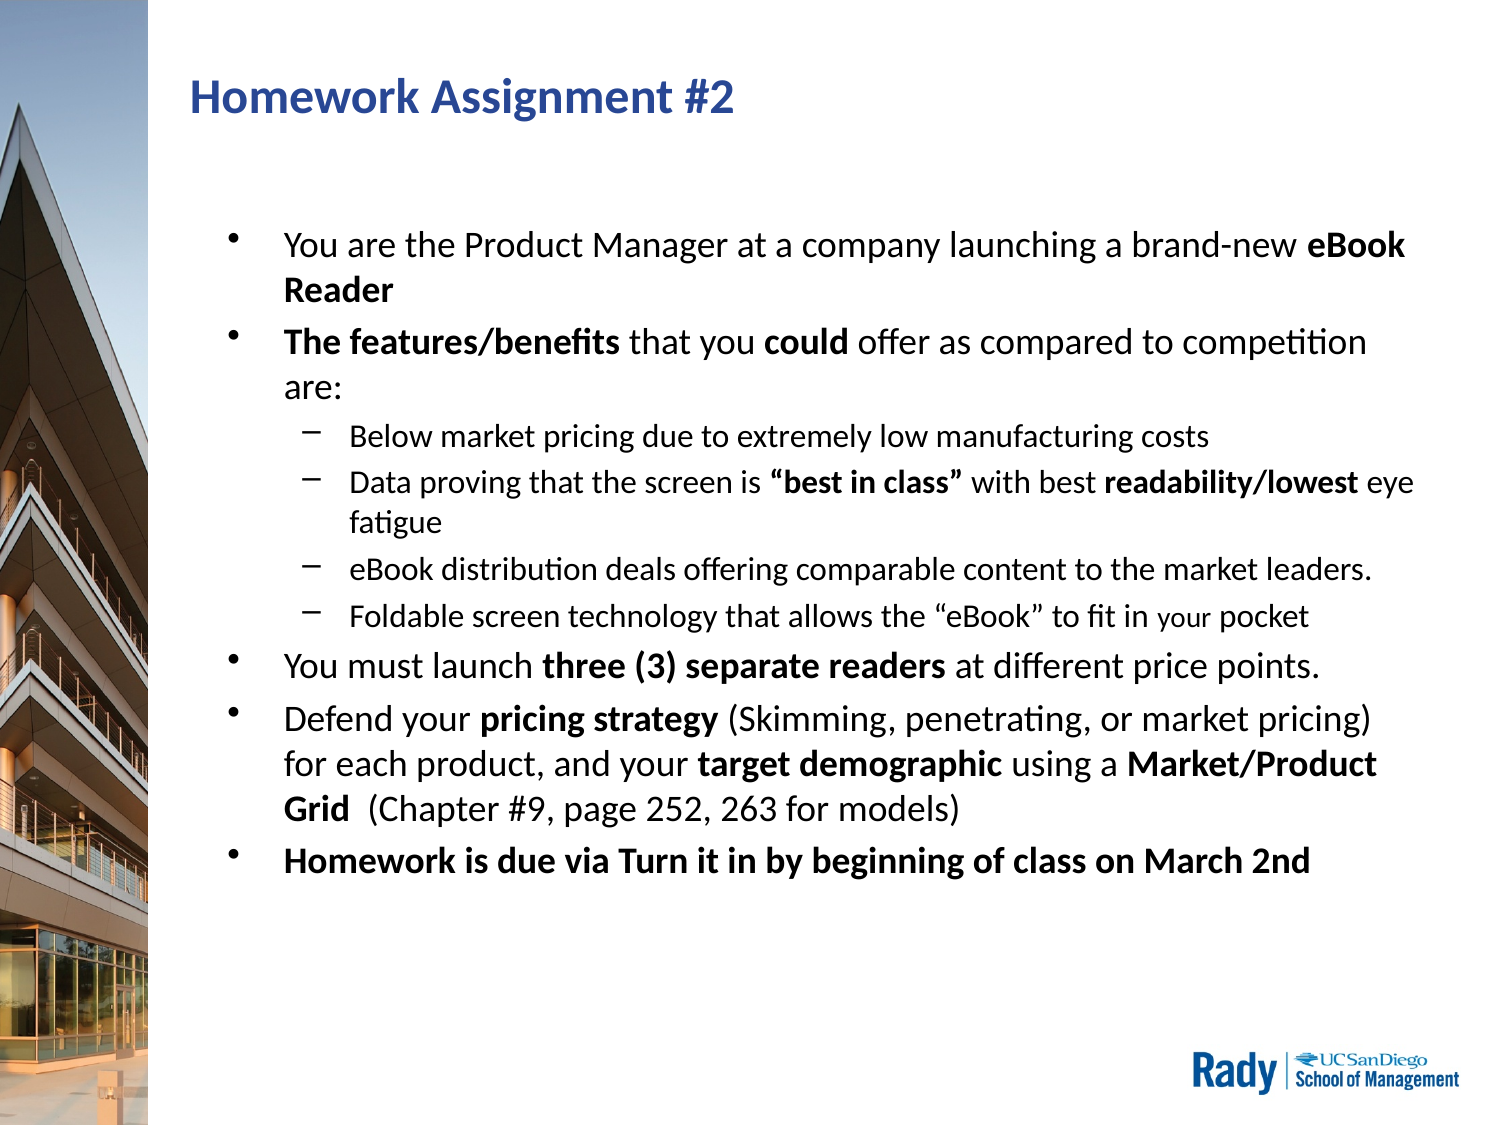

# Homework Assignment #2
You are the Product Manager at a company launching a brand-new eBook Reader
The features/benefits that you could offer as compared to competition are:
Below market pricing due to extremely low manufacturing costs
Data proving that the screen is “best in class” with best readability/lowest eye fatigue
eBook distribution deals offering comparable content to the market leaders.
Foldable screen technology that allows the “eBook” to fit in your pocket
You must launch three (3) separate readers at different price points.
Defend your pricing strategy (Skimming, penetrating, or market pricing) for each product, and your target demographic using a Market/Product Grid  (Chapter #9, page 252, 263 for models)
Homework is due via Turn it in by beginning of class on March 2nd